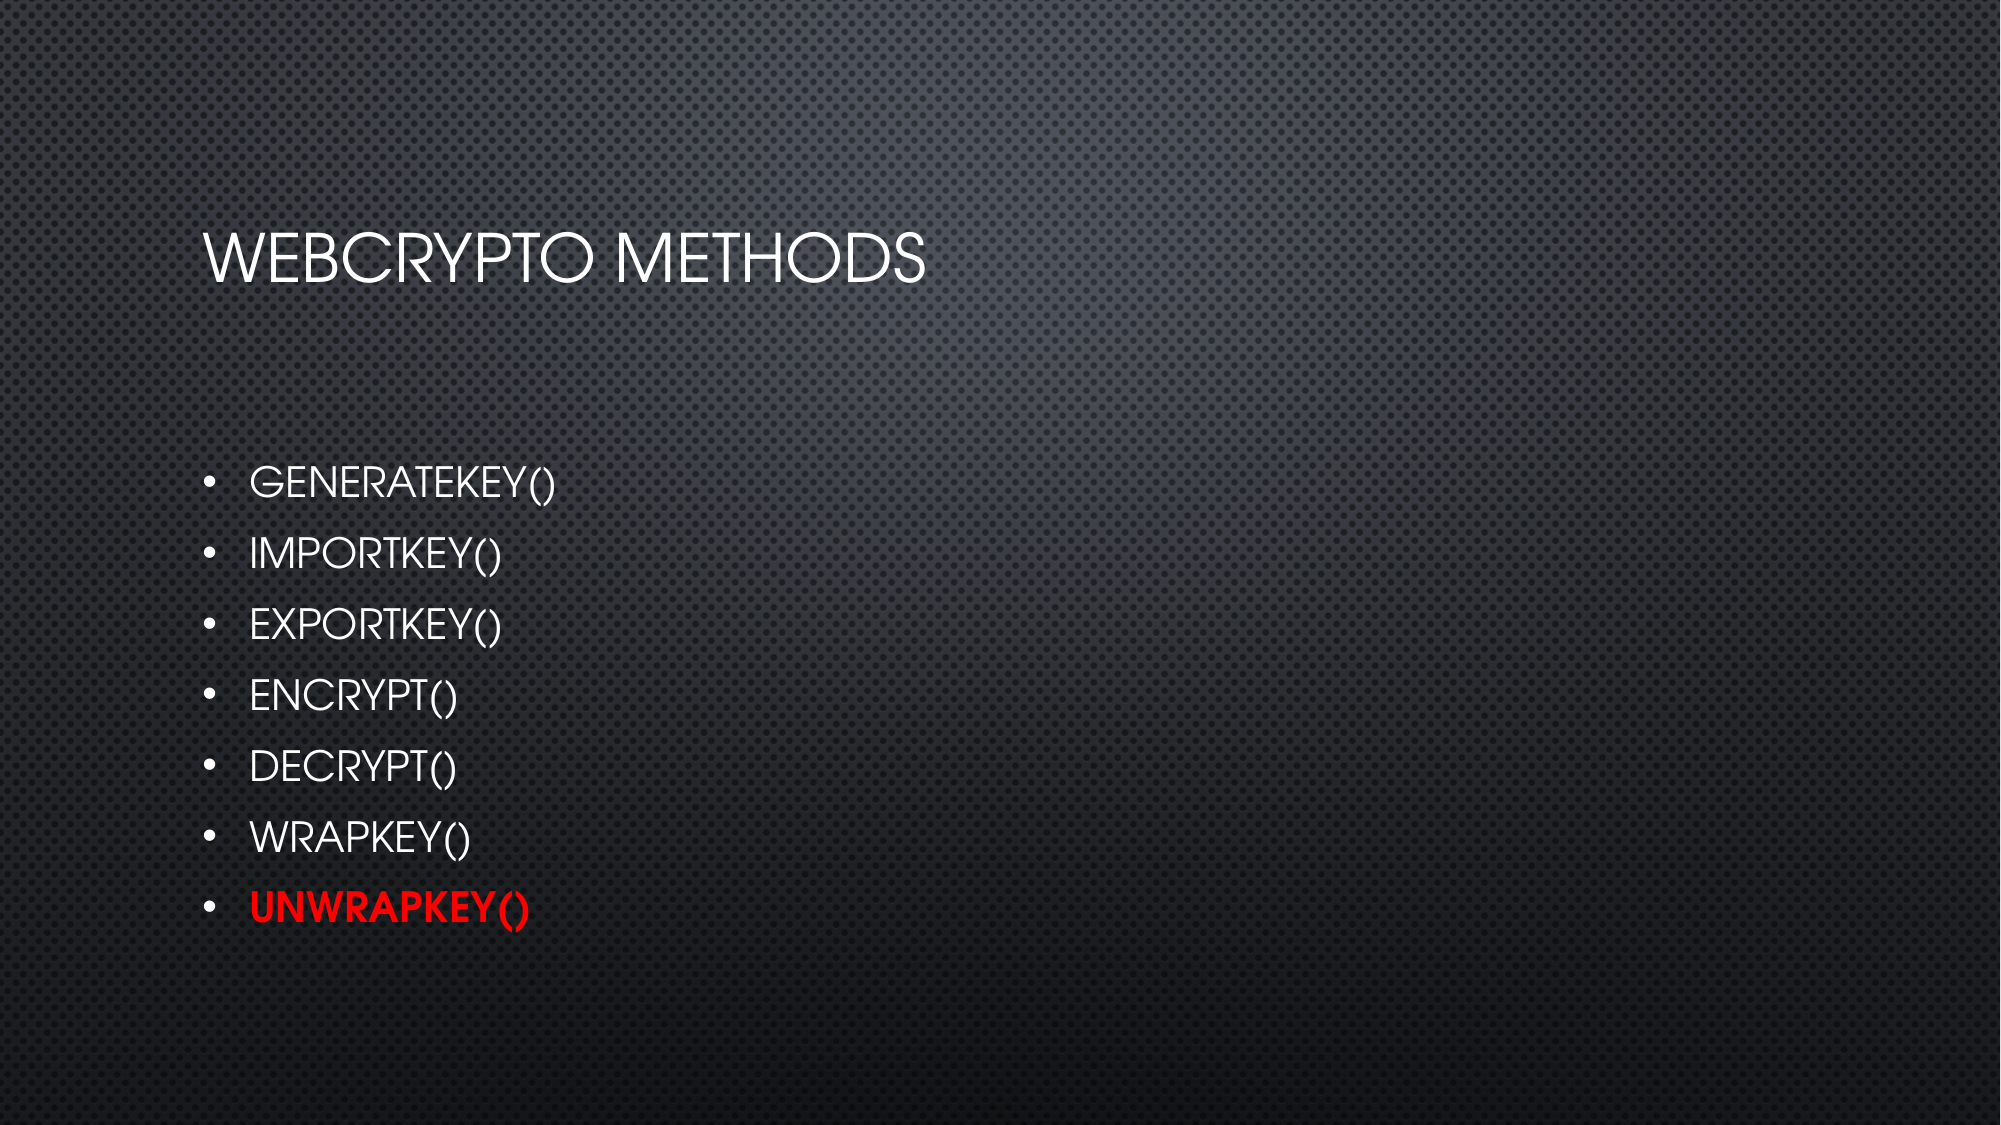

# WebCrypto Methods
generateKey()
importKey()
exportKey()
encrypt()
decrypt()
wrapKey()
unwrapKey()